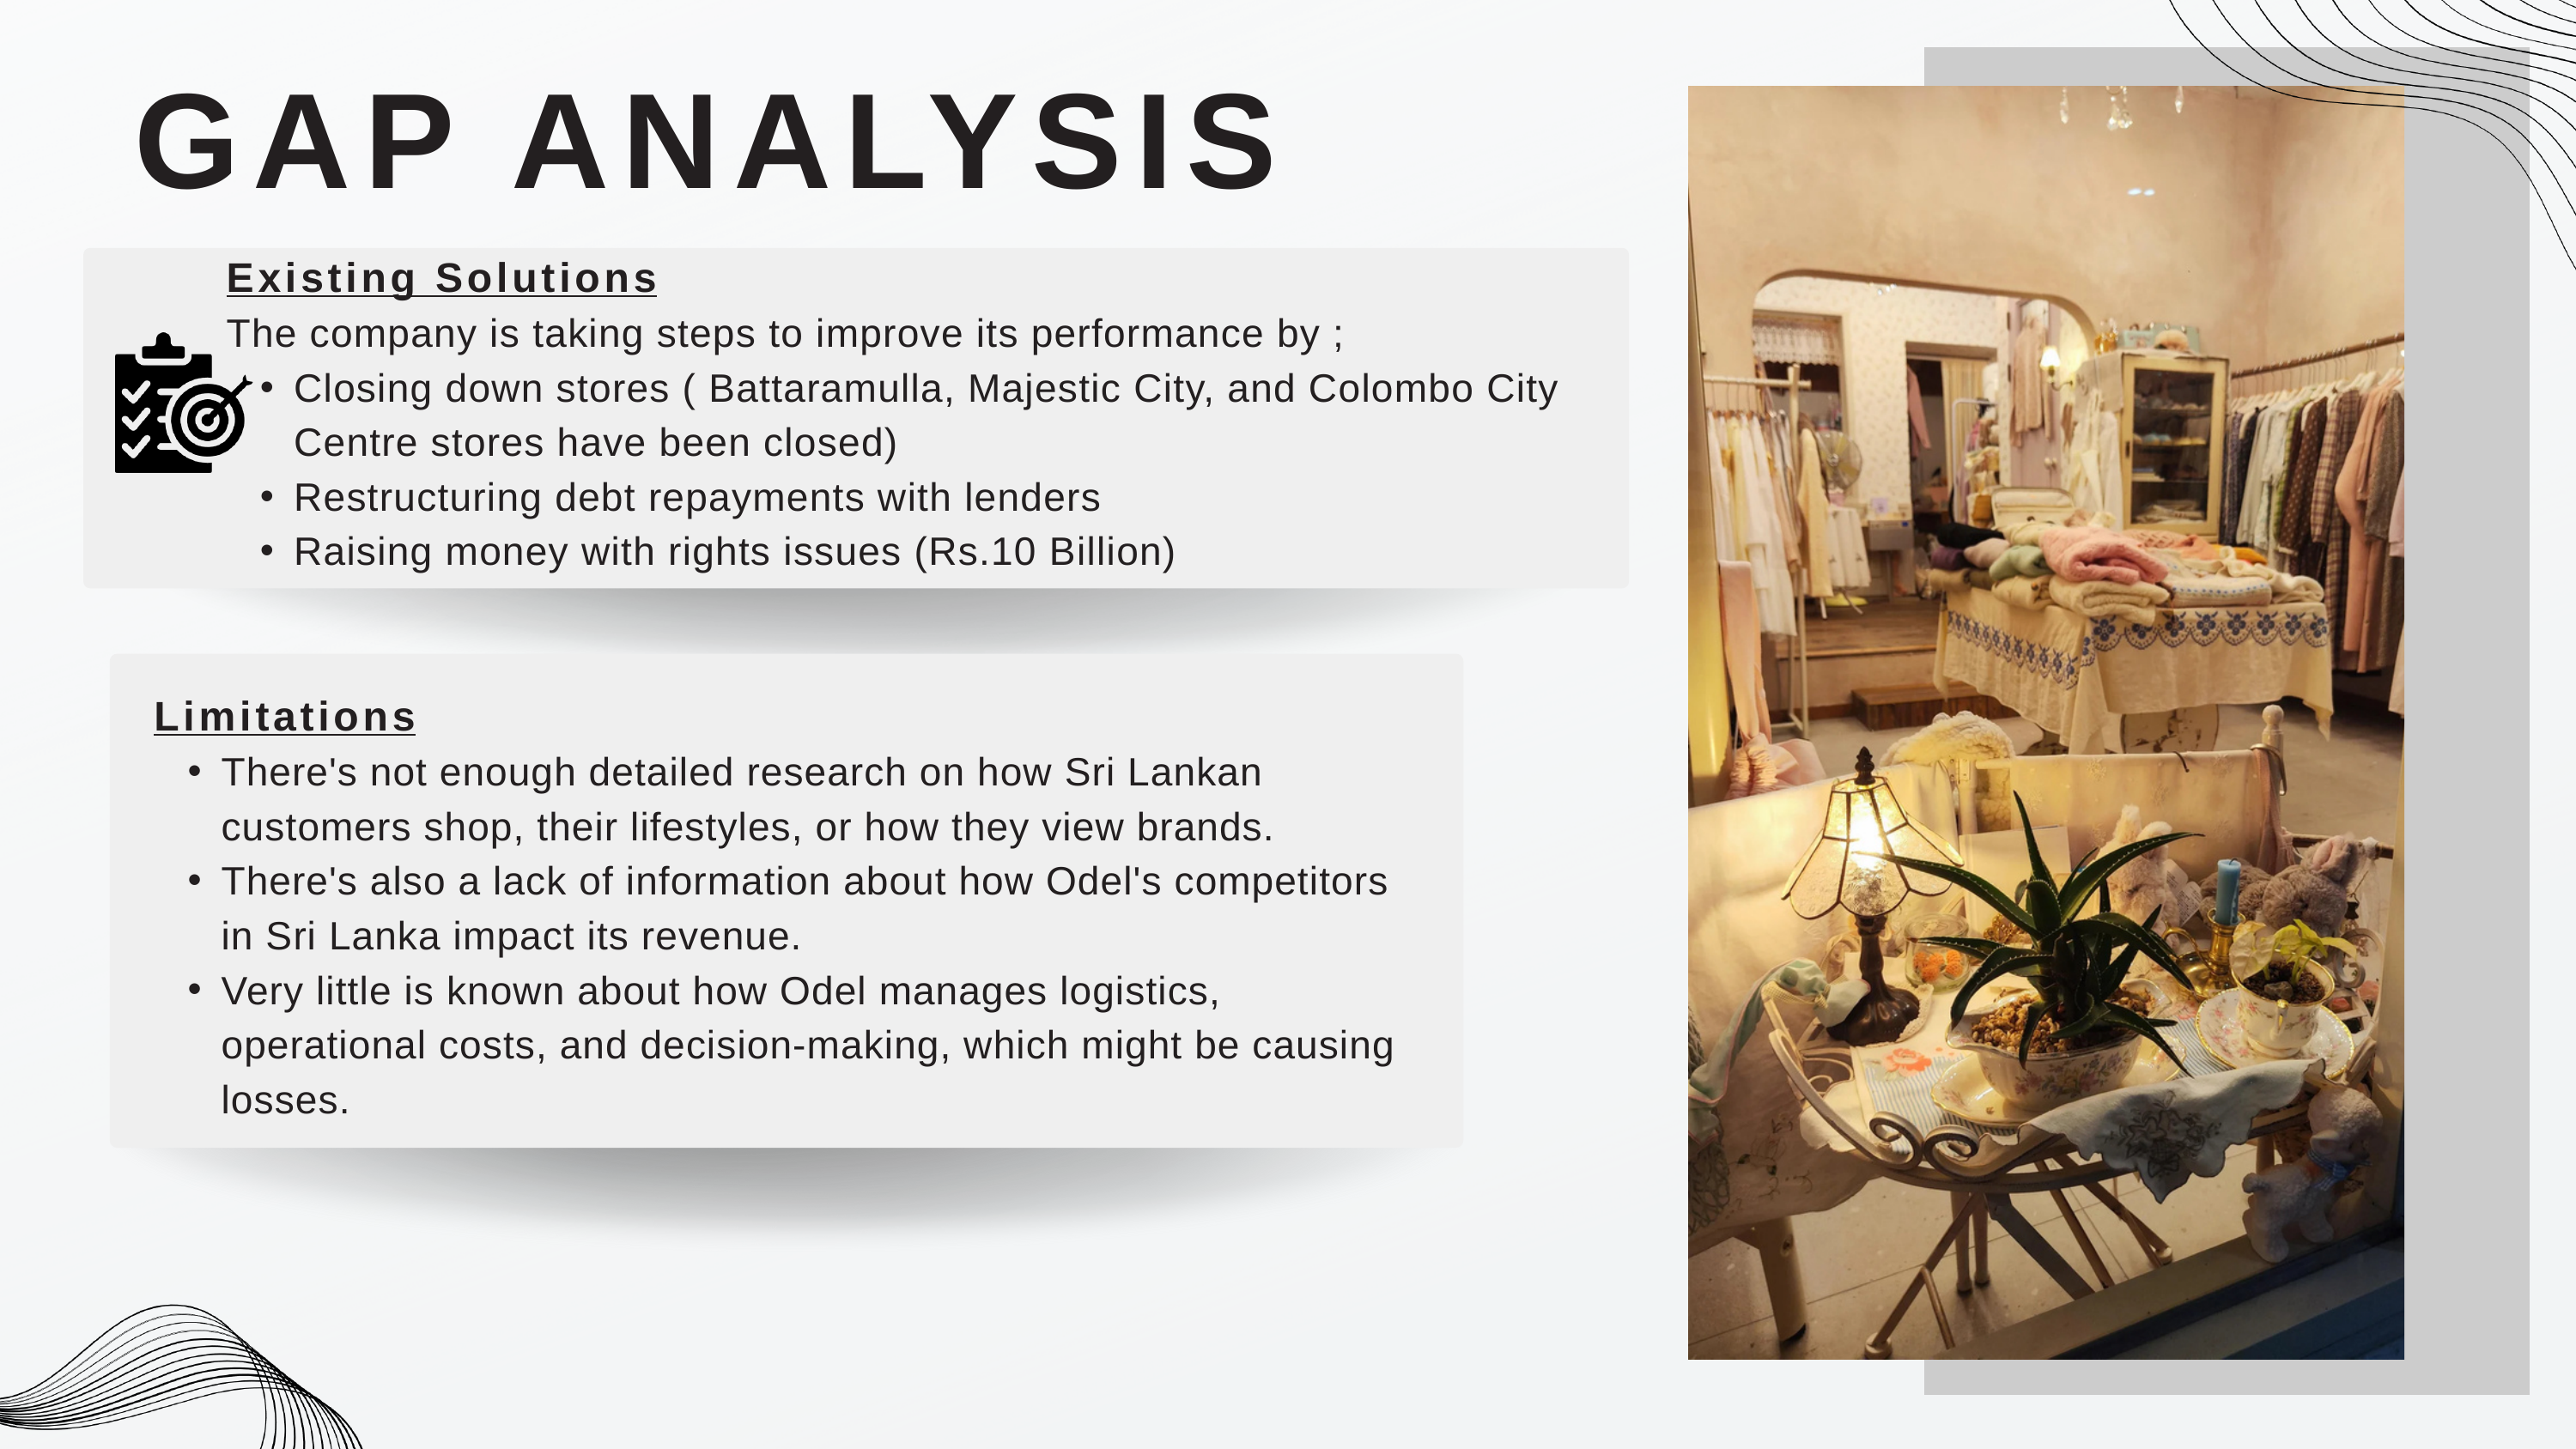

GAP ANALYSIS

Existing Solutions
The company is taking steps to improve its performance by ;
Closing down stores ( Battaramulla, Majestic City, and Colombo City Centre stores have been closed)
Restructuring debt repayments with lenders
Raising money with rights issues (Rs.10 Billion)

Limitations
There's not enough detailed research on how Sri Lankan customers shop, their lifestyles, or how they view brands.
There's also a lack of information about how Odel's competitors in Sri Lanka impact its revenue.
Very little is known about how Odel manages logistics, operational costs, and decision-making, which might be causing losses.